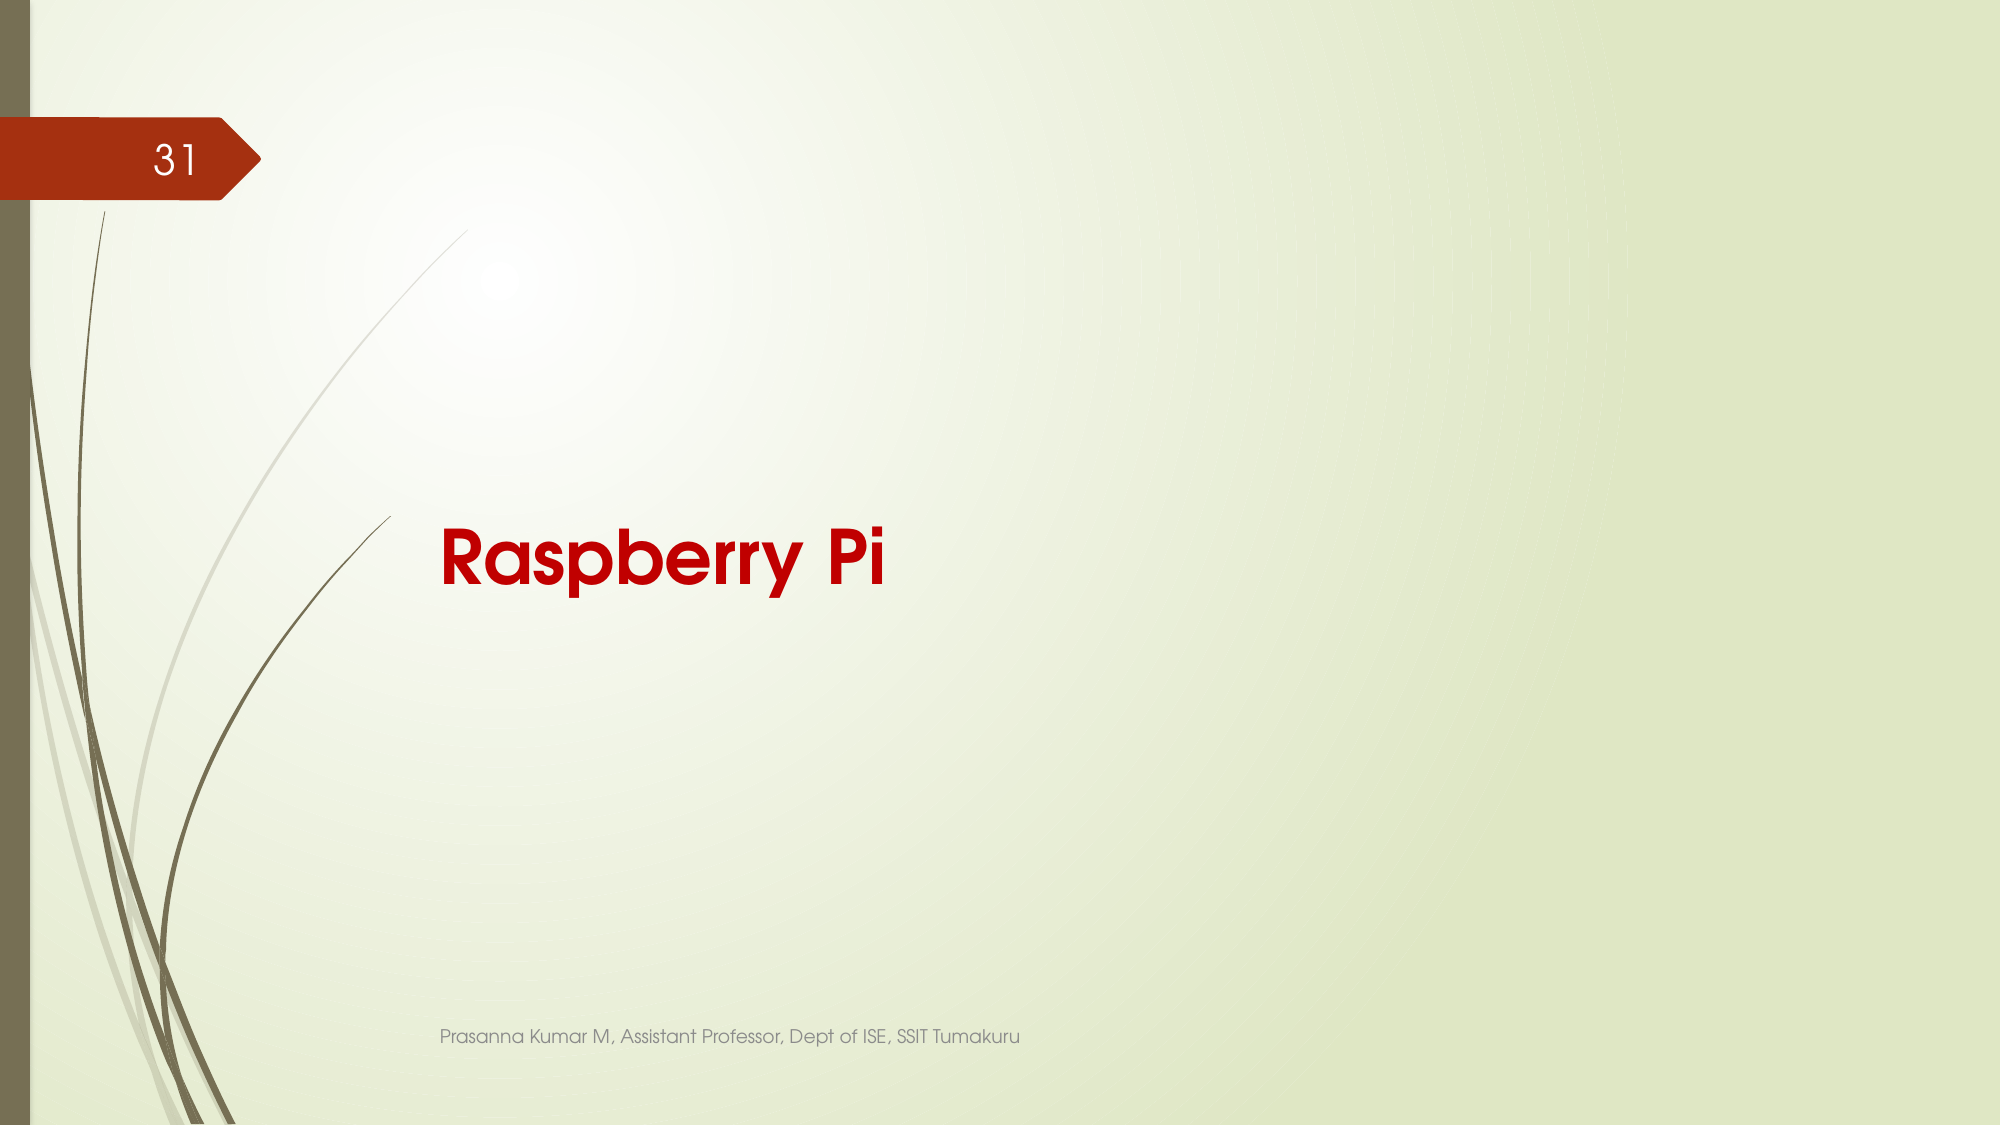

31
# Raspberry Pi
Prasanna Kumar M, Assistant Professor, Dept of ISE, SSIT Tumakuru